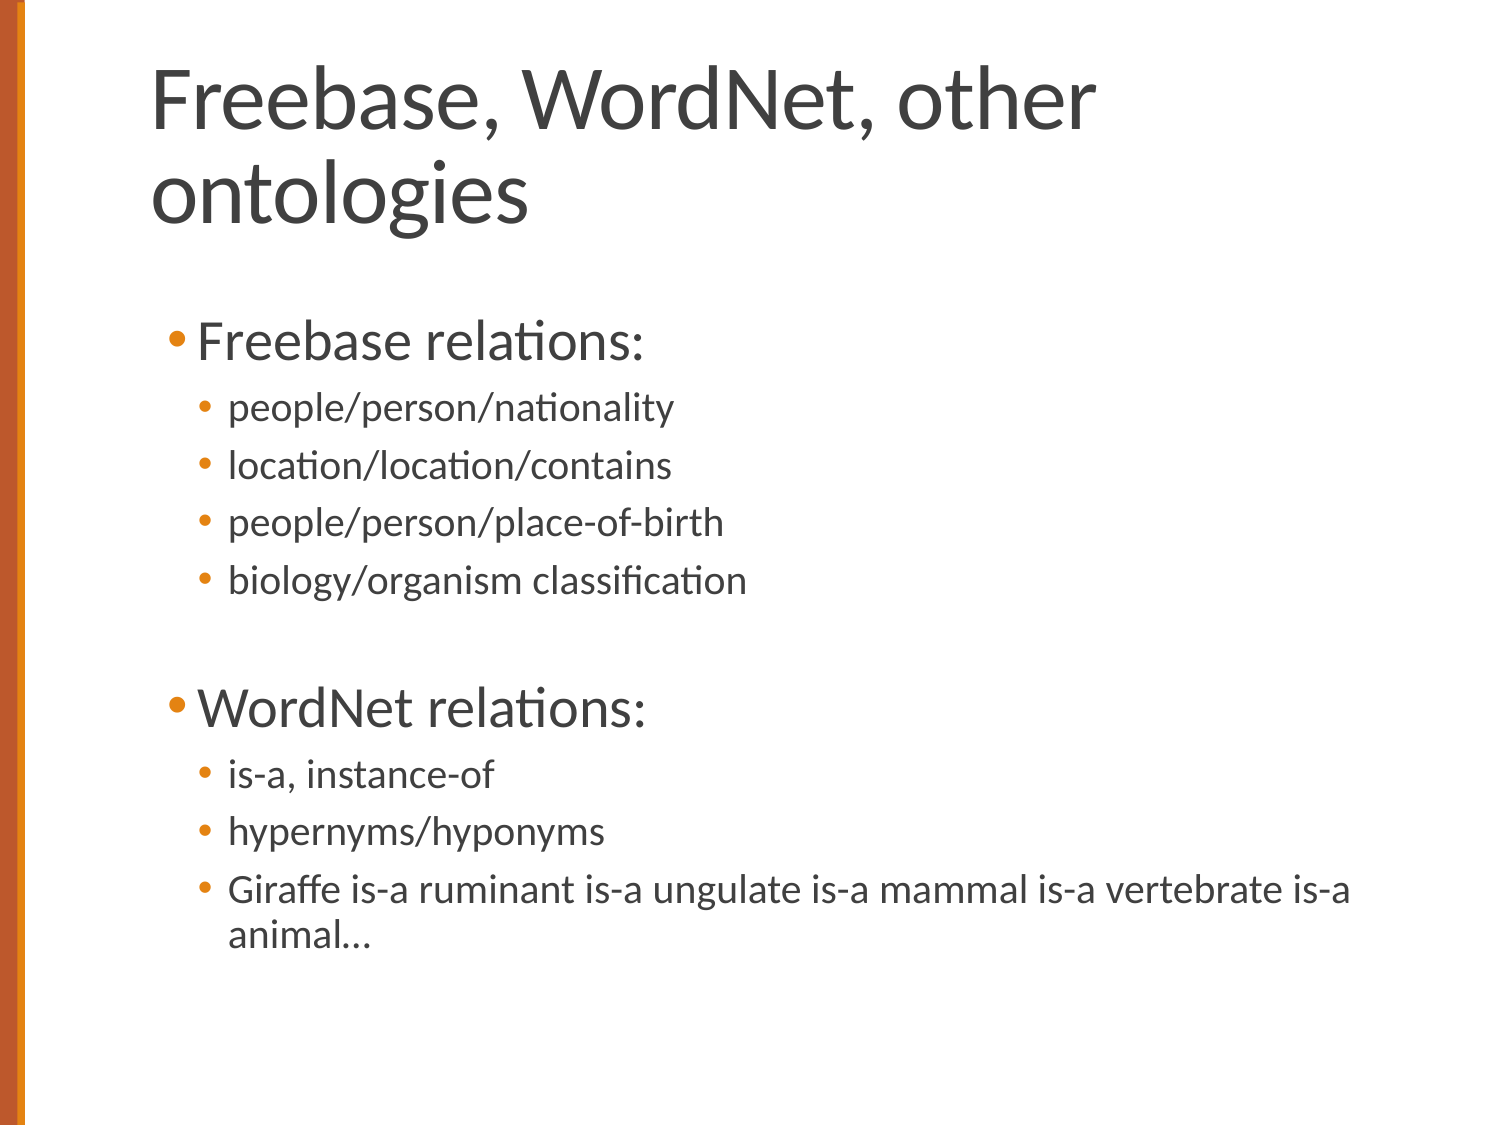

# Freebase, WordNet, other ontologies
Freebase relations:
people/person/nationality
location/location/contains
people/person/place-of-birth
biology/organism classification

WordNet relations:
is-a, instance-of
hypernyms/hyponyms
Giraffe is-a ruminant is-a ungulate is-a mammal is-a vertebrate is-a animal…